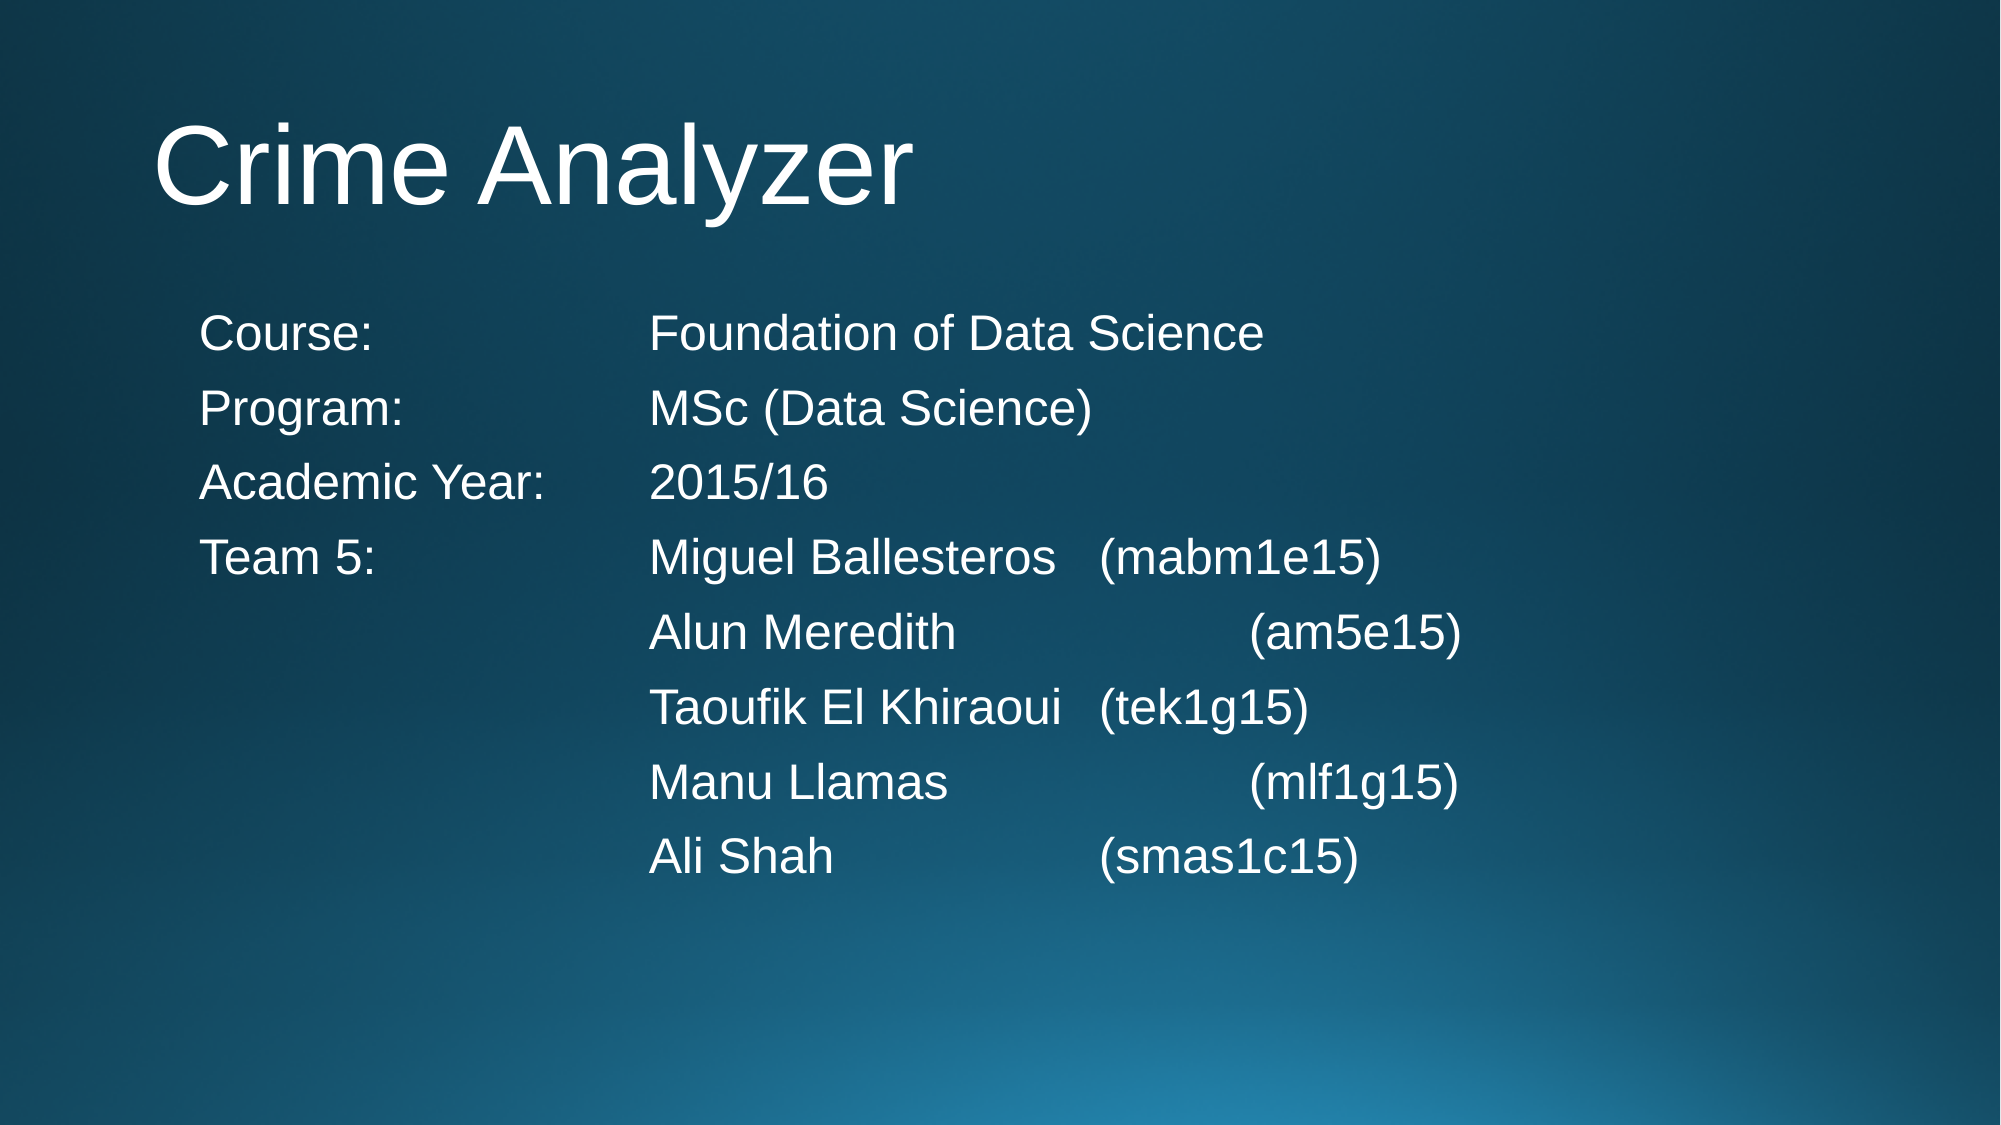

# Crime Analyzer
Course:		Foundation of Data Science
Program:		MSc (Data Science)
Academic Year:	2015/16
Team 5:		Miguel Ballesteros	(mabm1e15)
 			Alun Meredith		(am5e15)
 			Taoufik El Khiraoui	(tek1g15)
			Manu Llamas		(mlf1g15)
			Ali Shah		(smas1c15)